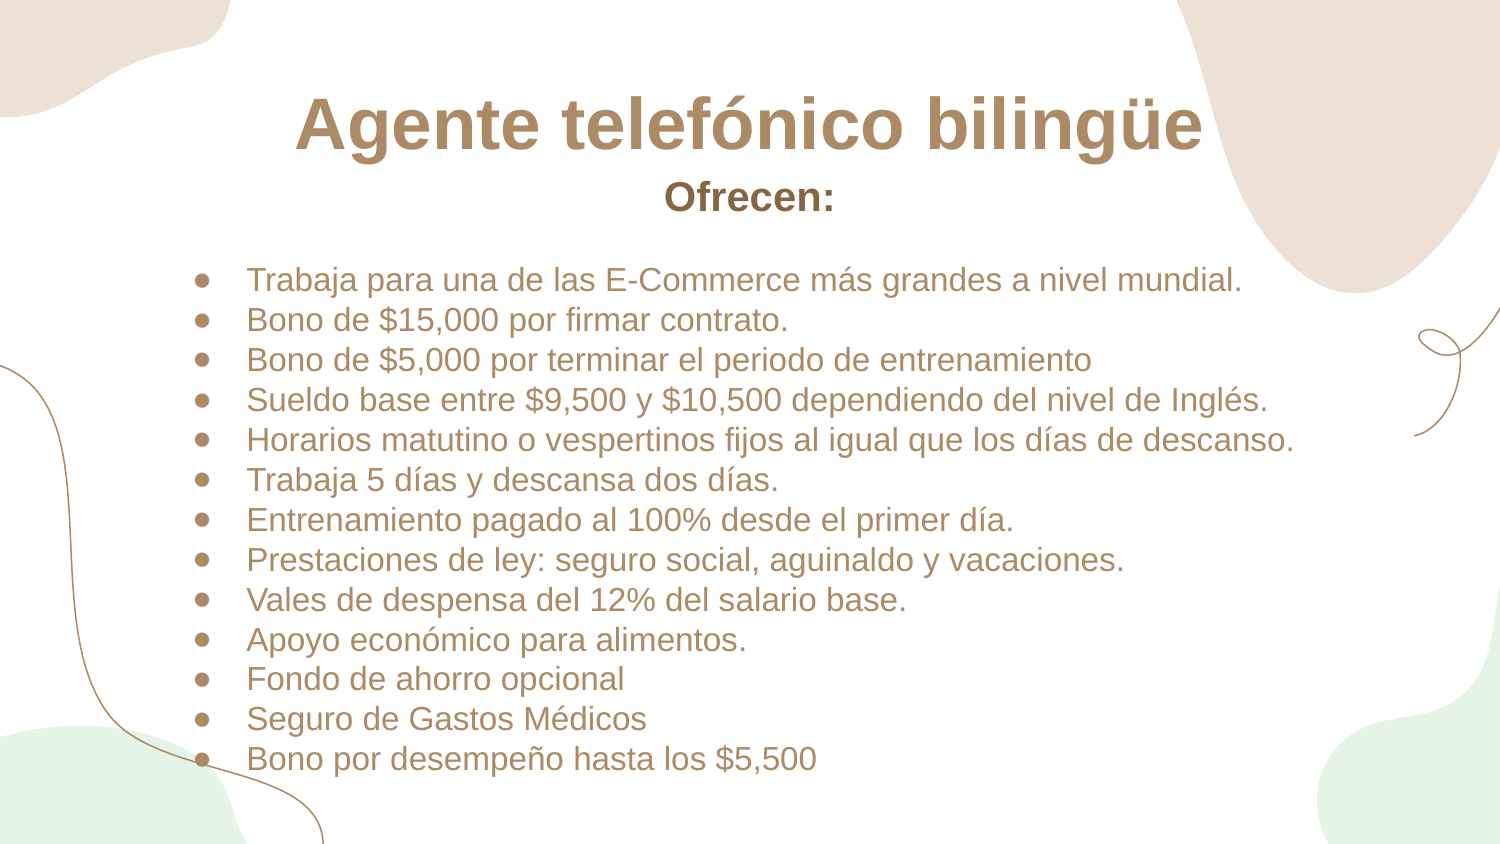

Agente telefónico bilingüe
Ofrecen:
Trabaja para una de las E-Commerce más grandes a nivel mundial.
Bono de $15,000 por firmar contrato.
Bono de $5,000 por terminar el periodo de entrenamiento
Sueldo base entre $9,500 y $10,500 dependiendo del nivel de Inglés.
Horarios matutino o vespertinos fijos al igual que los días de descanso.
Trabaja 5 días y descansa dos días.
Entrenamiento pagado al 100% desde el primer día.
Prestaciones de ley: seguro social, aguinaldo y vacaciones.
Vales de despensa del 12% del salario base.
Apoyo económico para alimentos.
Fondo de ahorro opcional
Seguro de Gastos Médicos
Bono por desempeño hasta los $5,500